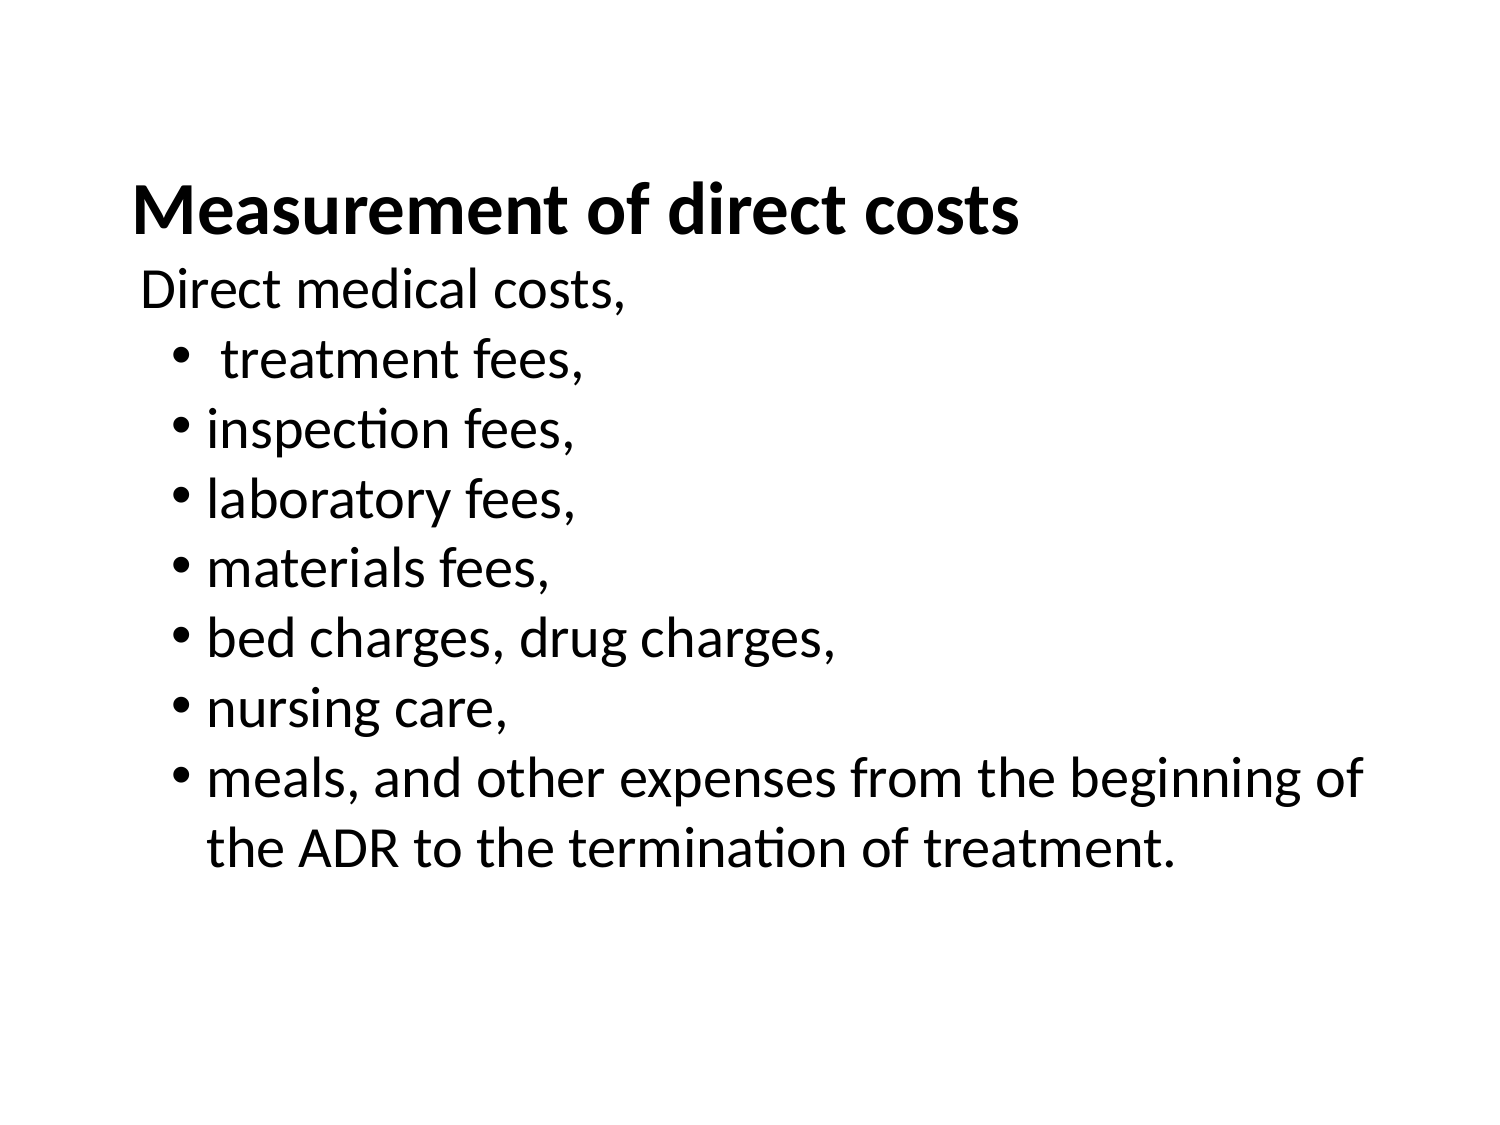

Measurement of direct costs
 Direct medical costs,
 treatment fees,
inspection fees,
laboratory fees,
materials fees,
bed charges, drug charges,
nursing care,
meals, and other expenses from the beginning of the ADR to the termination of treatment.